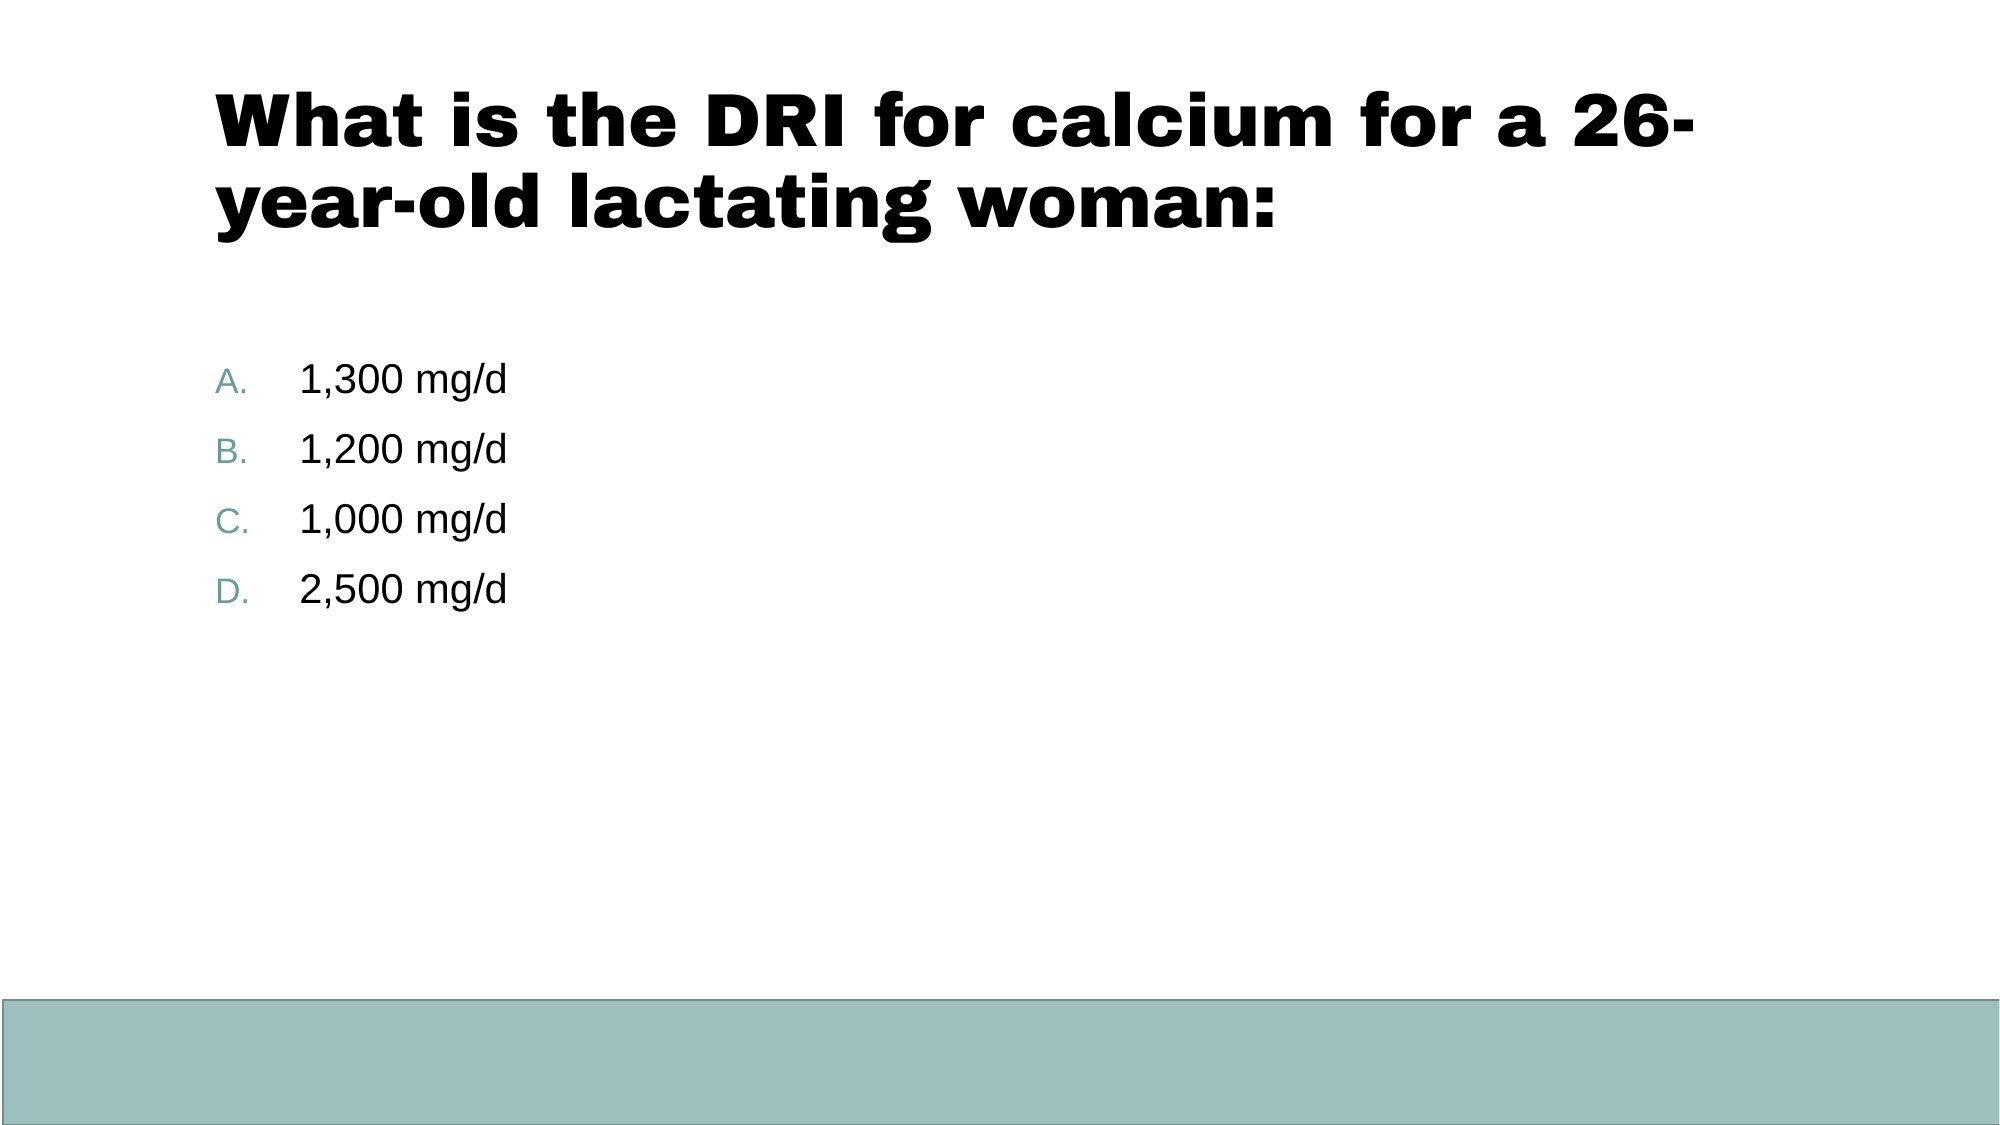

# What is the DRI for calcium for a 26-year-old lactating woman:
1,300 mg/d
1,200 mg/d
1,000 mg/d
2,500 mg/d